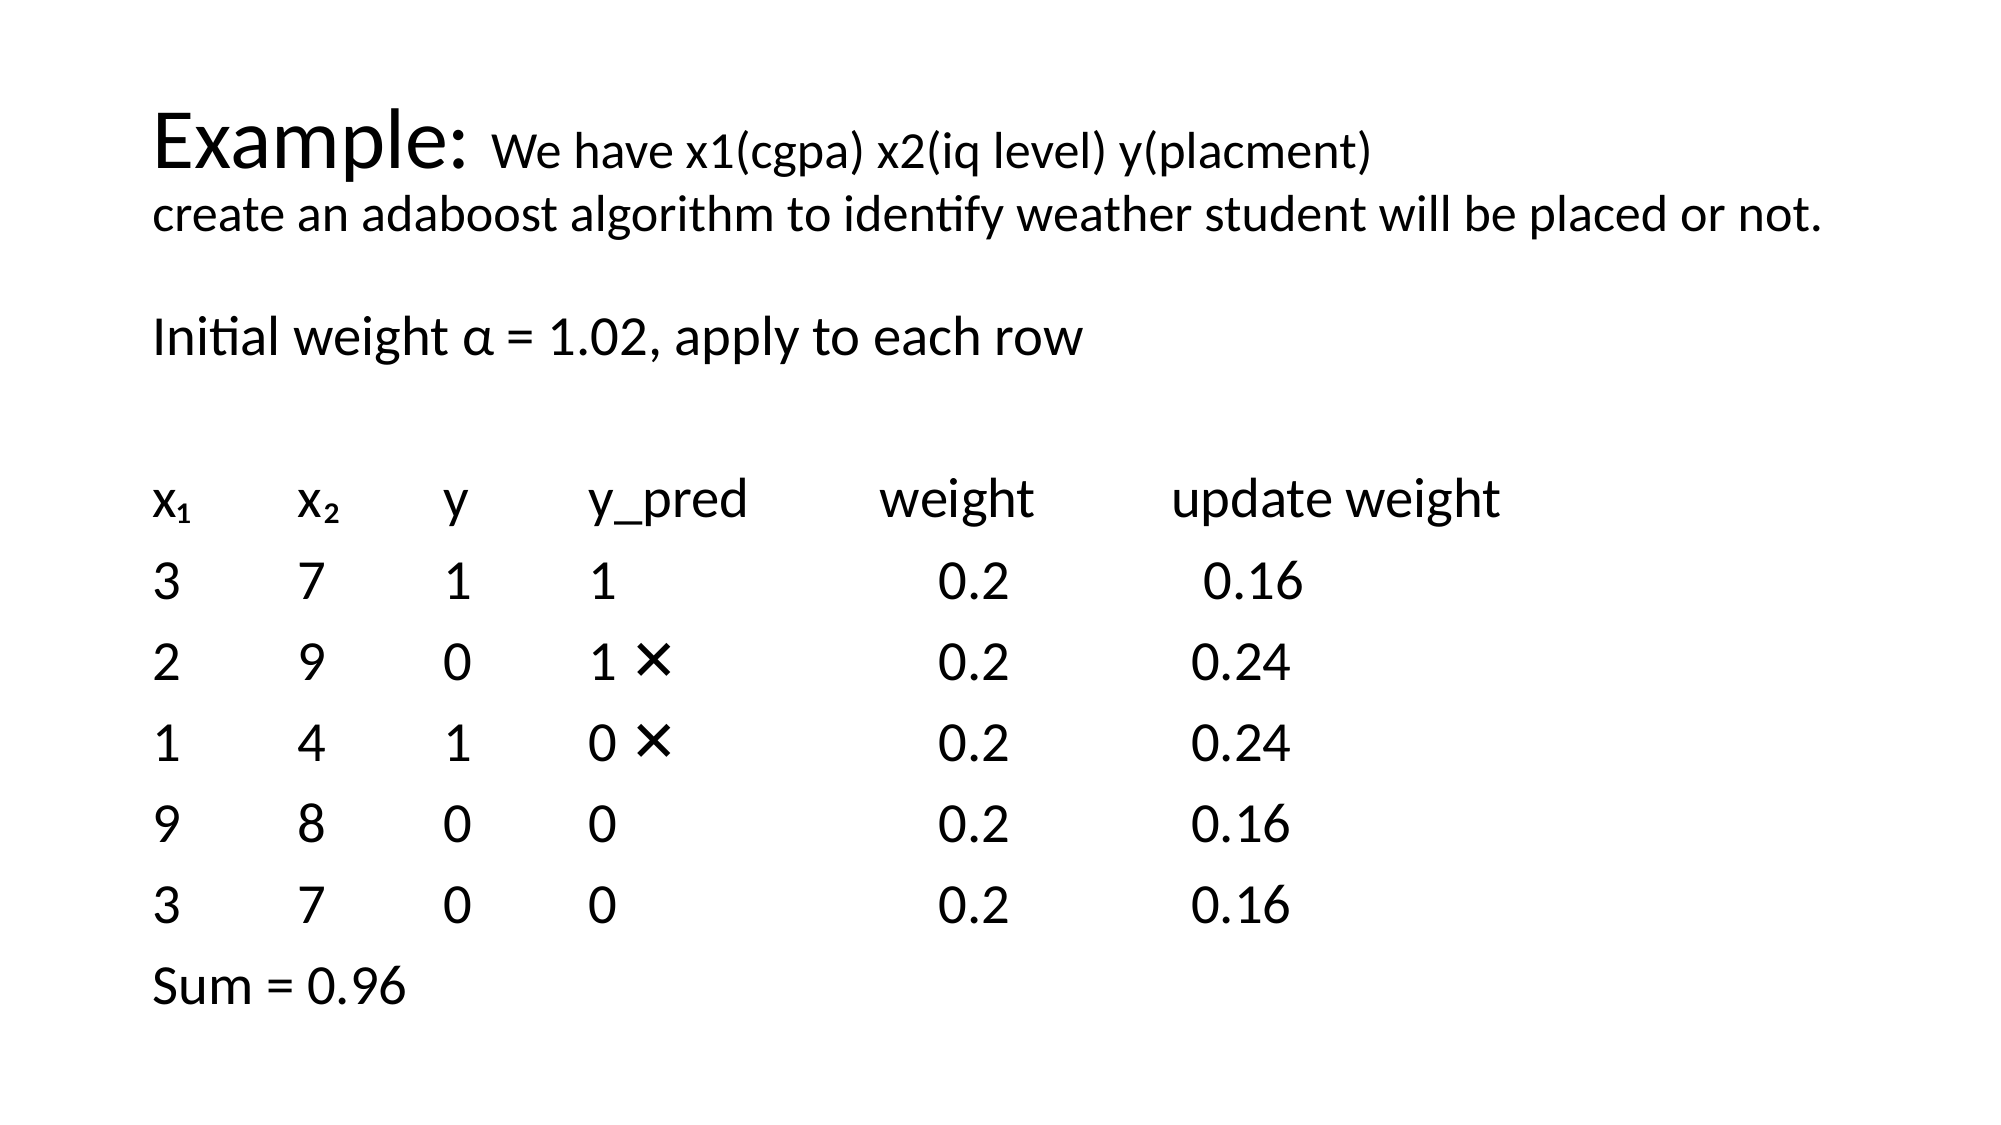

# Example: We have x1(cgpa) x2(iq level) y(placment) create an adaboost algorithm to identify weather student will be placed or not.

Initial weight α = 1.02, apply to each row

x₁	x₂	y	y_pred	weight	update weight
3	7	1	1	                0.2	              0.16
2	9	0	1 ✕	                0.2	             0.24
1	4	1	0 ✕	                0.2	             0.24
9	8	0	0	                0.2	             0.16
3	7	0	0	                0.2	             0.16
Sum = 0.96